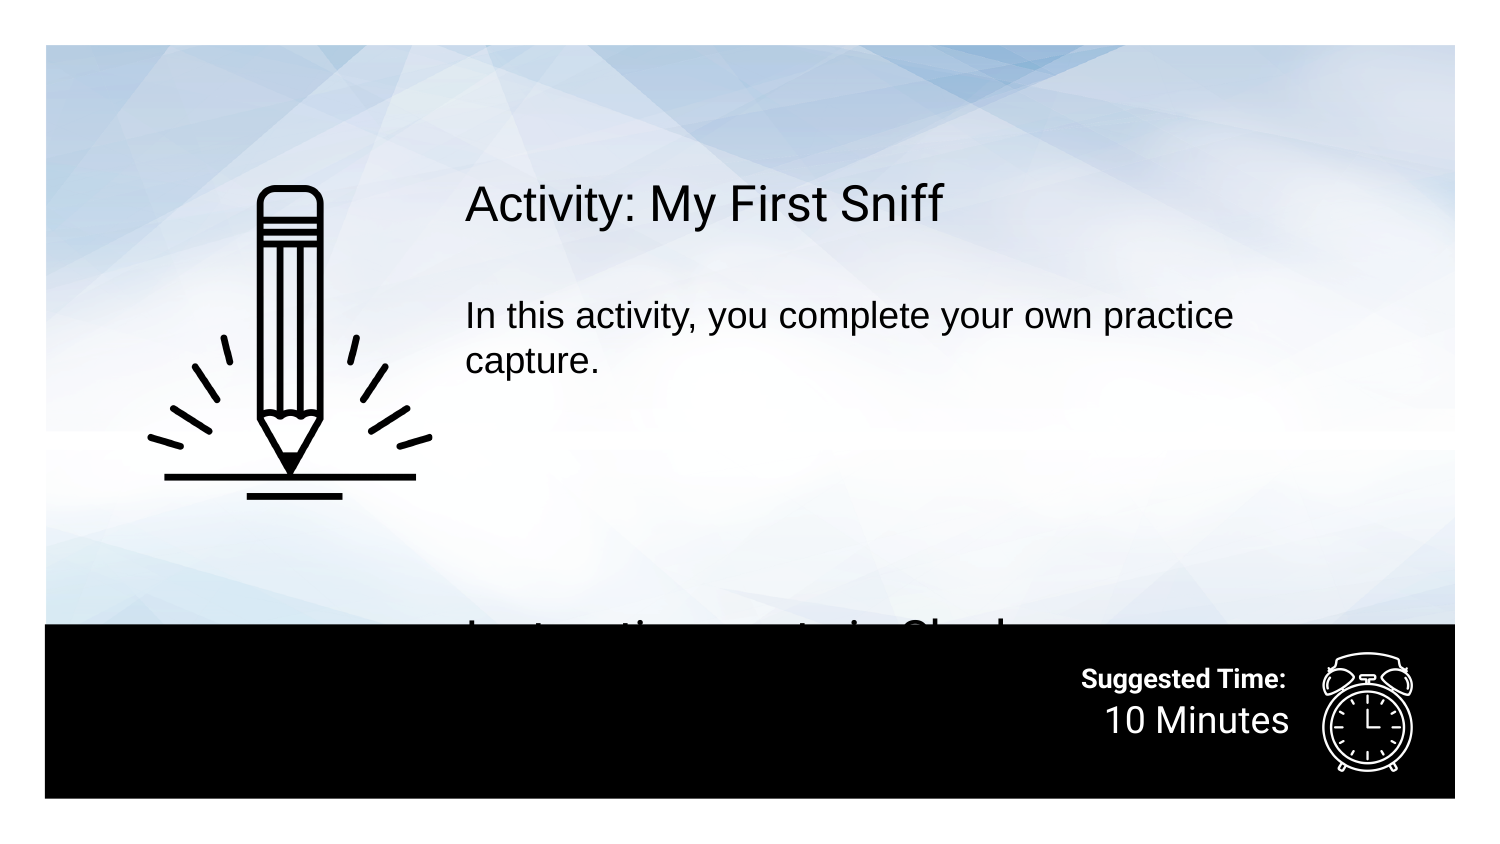

Activity: My First Sniff

In this activity, you complete your own practice capture.

Instruction sent via Slack.
# 10 Minutes